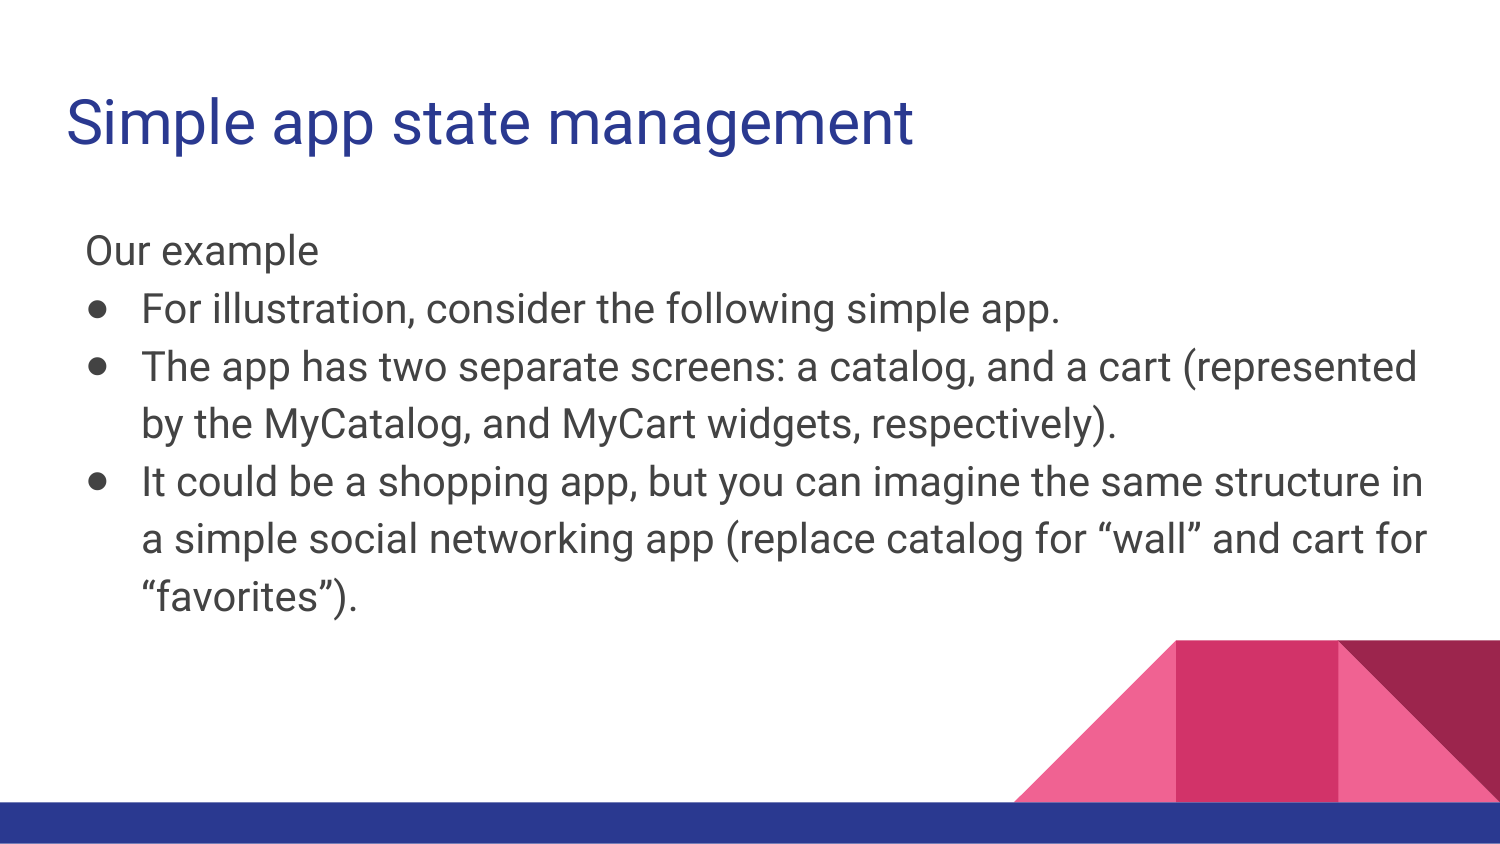

# Simple app state management
Our example
For illustration, consider the following simple app.
The app has two separate screens: a catalog, and a cart (represented by the MyCatalog, and MyCart widgets, respectively).
It could be a shopping app, but you can imagine the same structure in a simple social networking app (replace catalog for “wall” and cart for “favorites”).